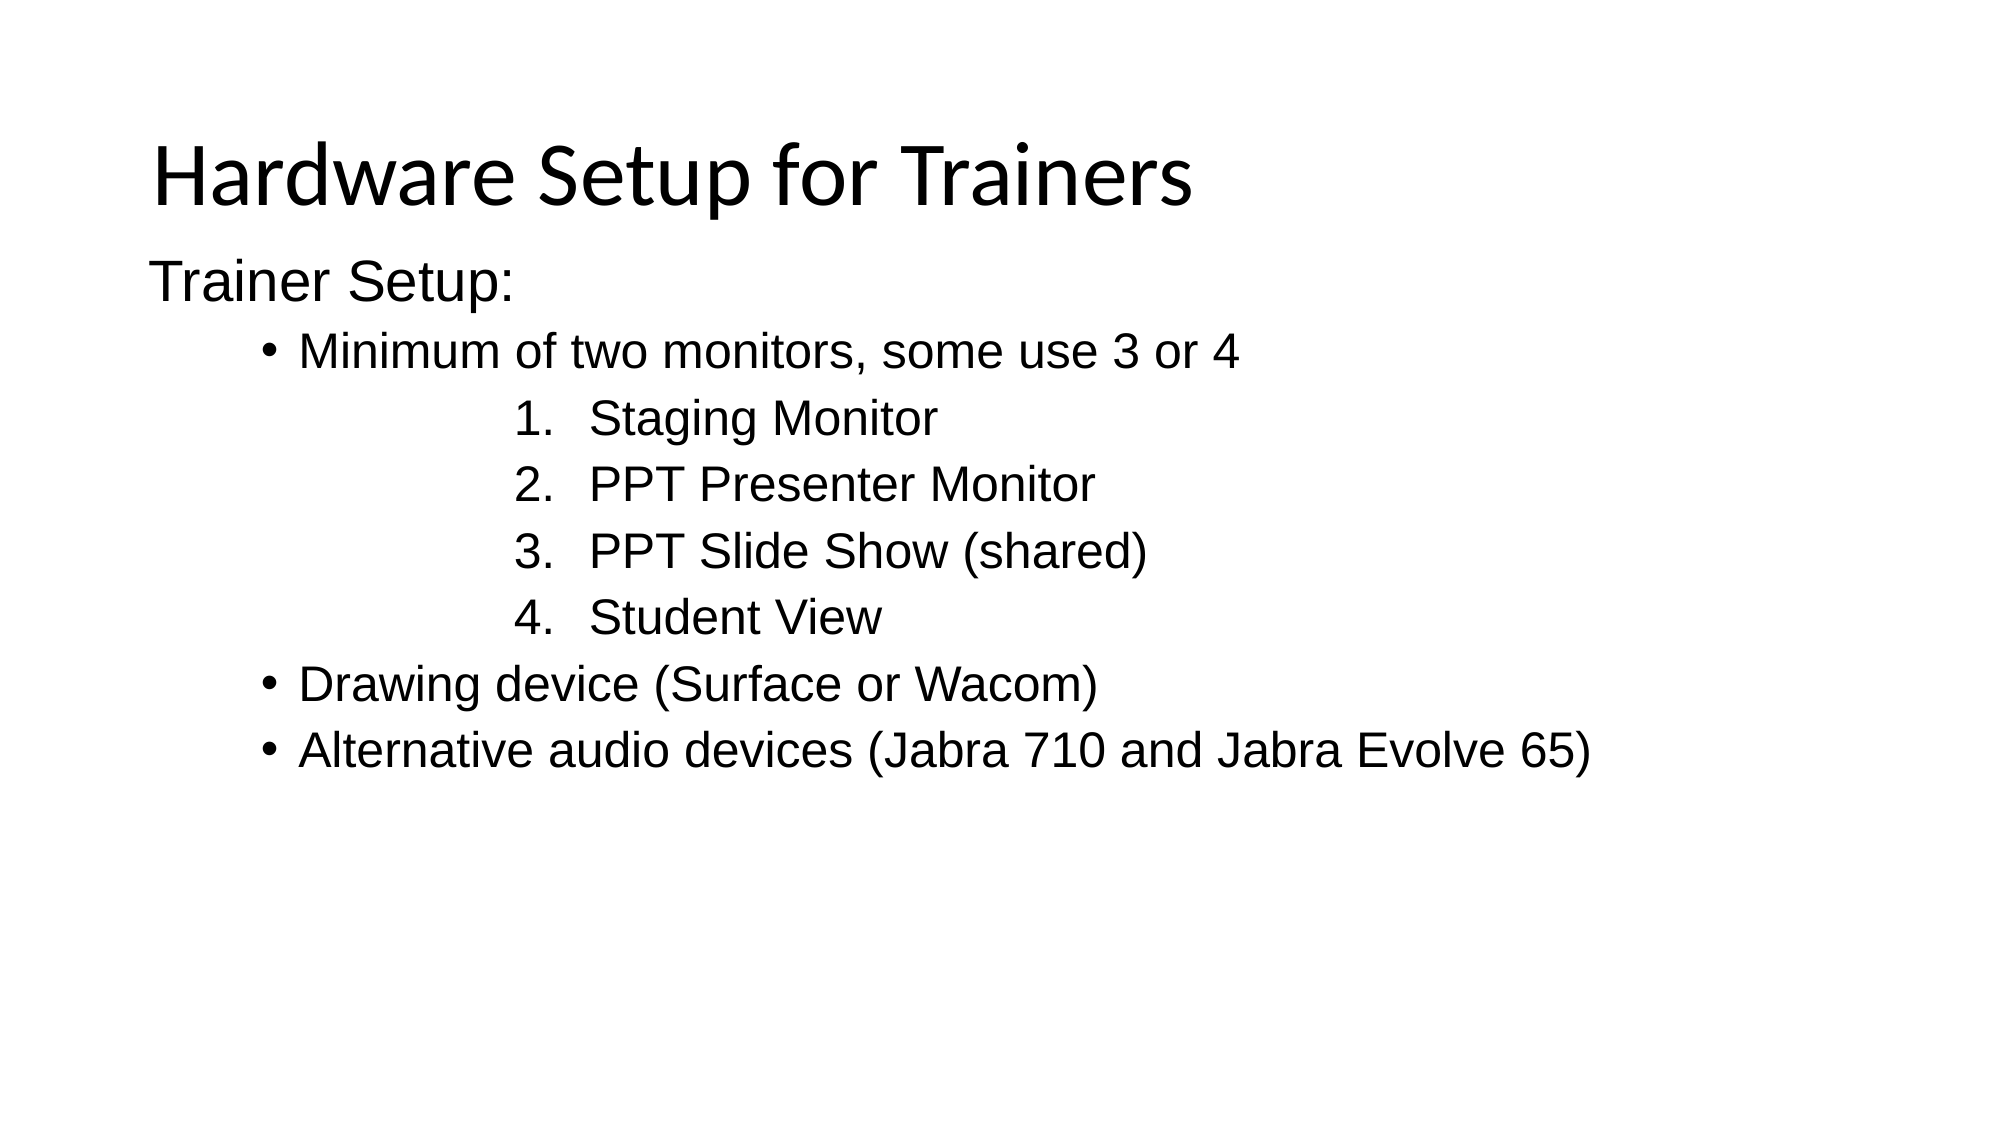

# Hardware Setup for Trainers
Trainer Setup:
Minimum of two monitors, some use 3 or 4
Staging Monitor
PPT Presenter Monitor
PPT Slide Show (shared)
Student View
Drawing device (Surface or Wacom)
Alternative audio devices (Jabra 710 and Jabra Evolve 65)